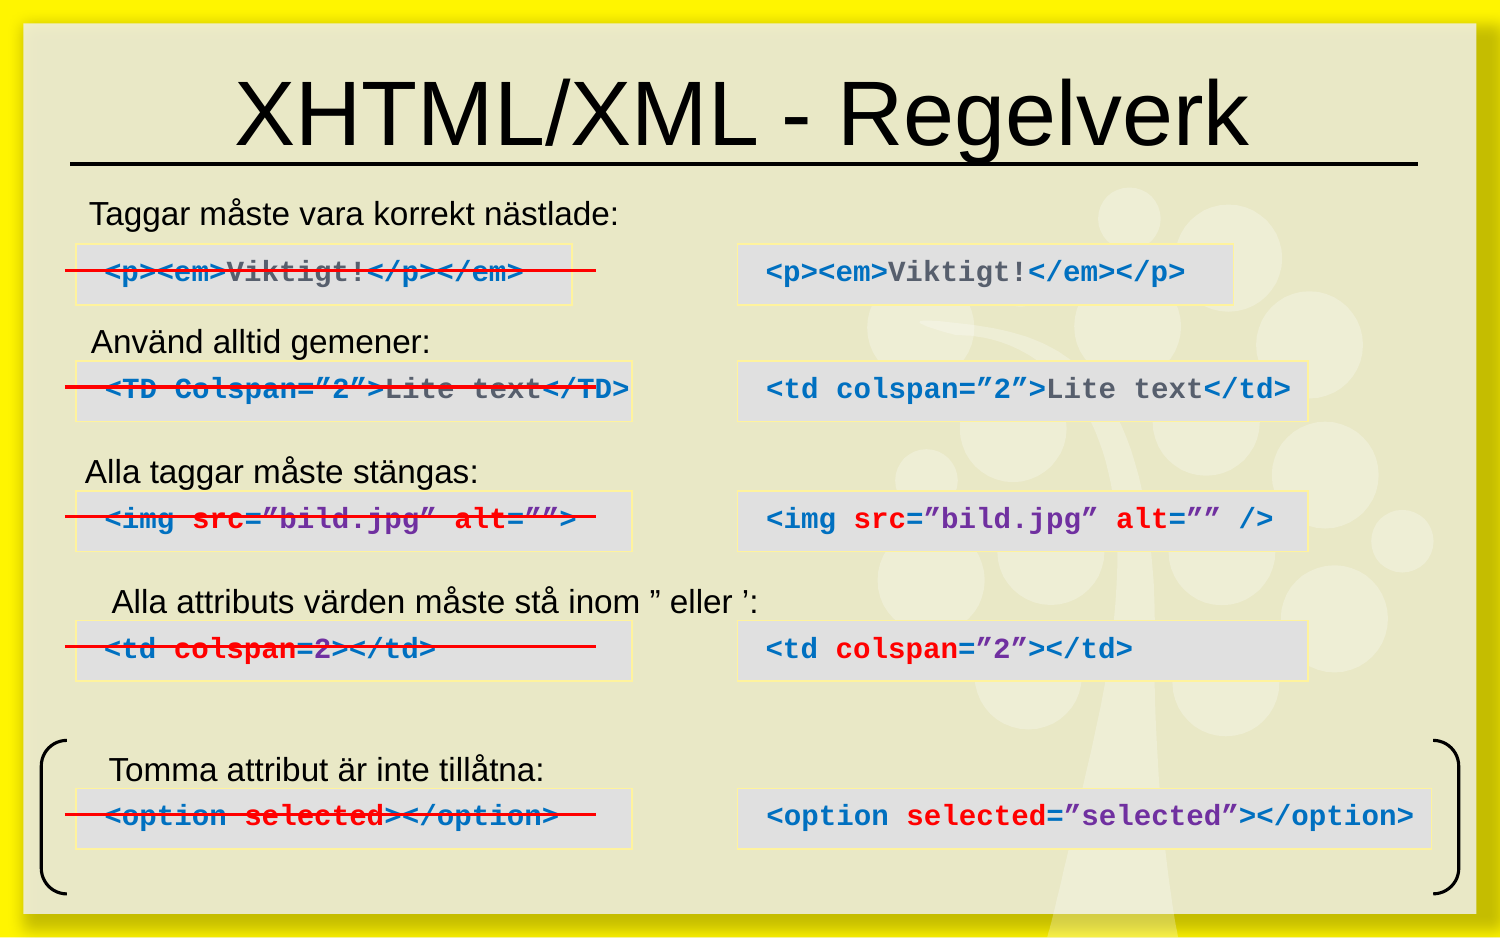

# XHTML/XML - Regelverk
Taggar måste vara korrekt nästlade:

<p><em>Viktigt!</p></em>
<p><em>Viktigt!</em></p>
Använd alltid gemener:

<TD Colspan=”2”>Lite text</TD>
<td colspan=”2”>Lite text</td>
Alla taggar måste stängas:

<img src=”bild.jpg” alt=””>
<img src=”bild.jpg” alt=”” />
Alla attributs värden måste stå inom ” eller ’:

<td colspan=2></td>
<td colspan=”2”></td>

Tomma attribut är inte tillåtna:

<option selected></option>
<option selected=”selected”></option>